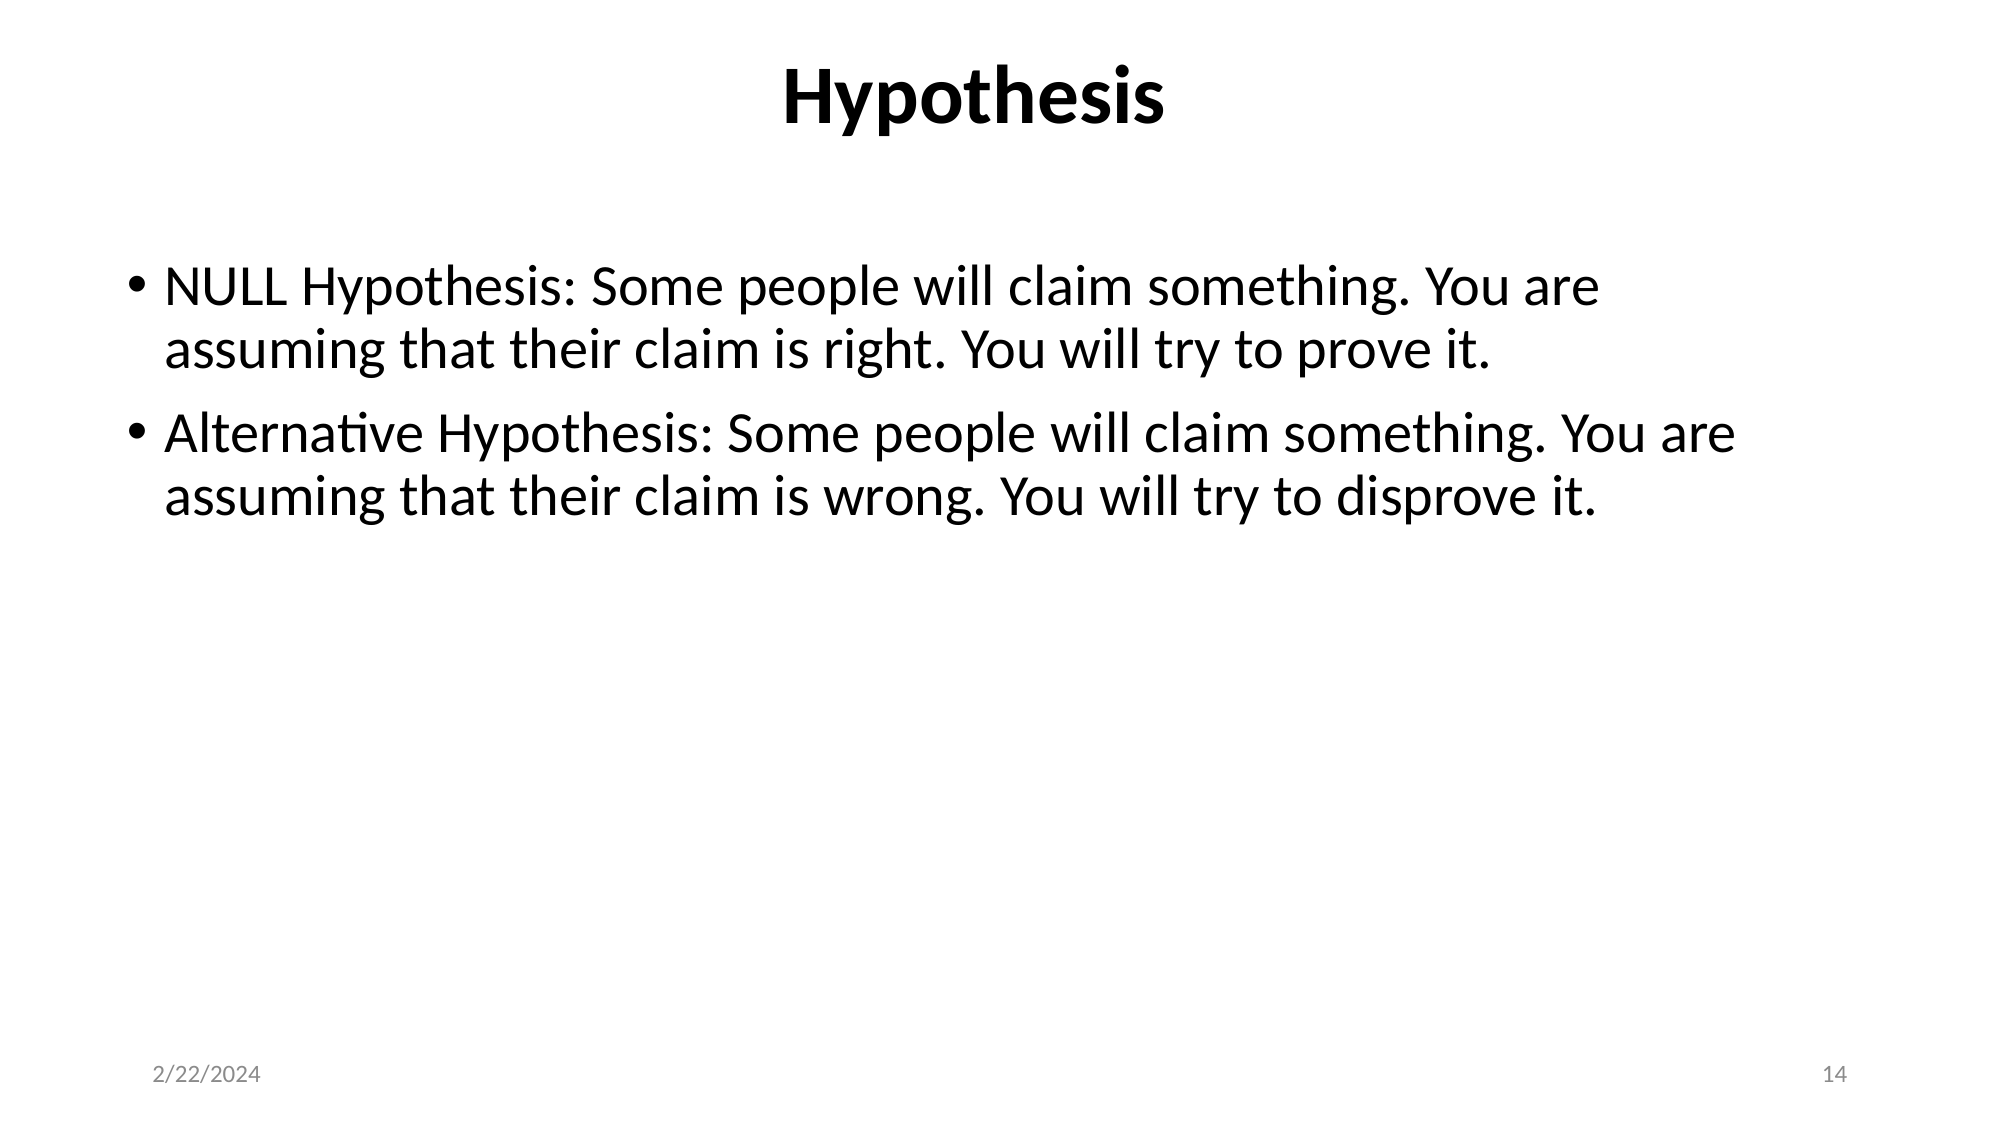

Hypothesis

NULL Hypothesis: Some people will claim something. You are assuming that their claim is right. You will try to prove it.
Alternative Hypothesis: Some people will claim something. You are assuming that their claim is wrong. You will try to disprove it.
2/22/2024
14